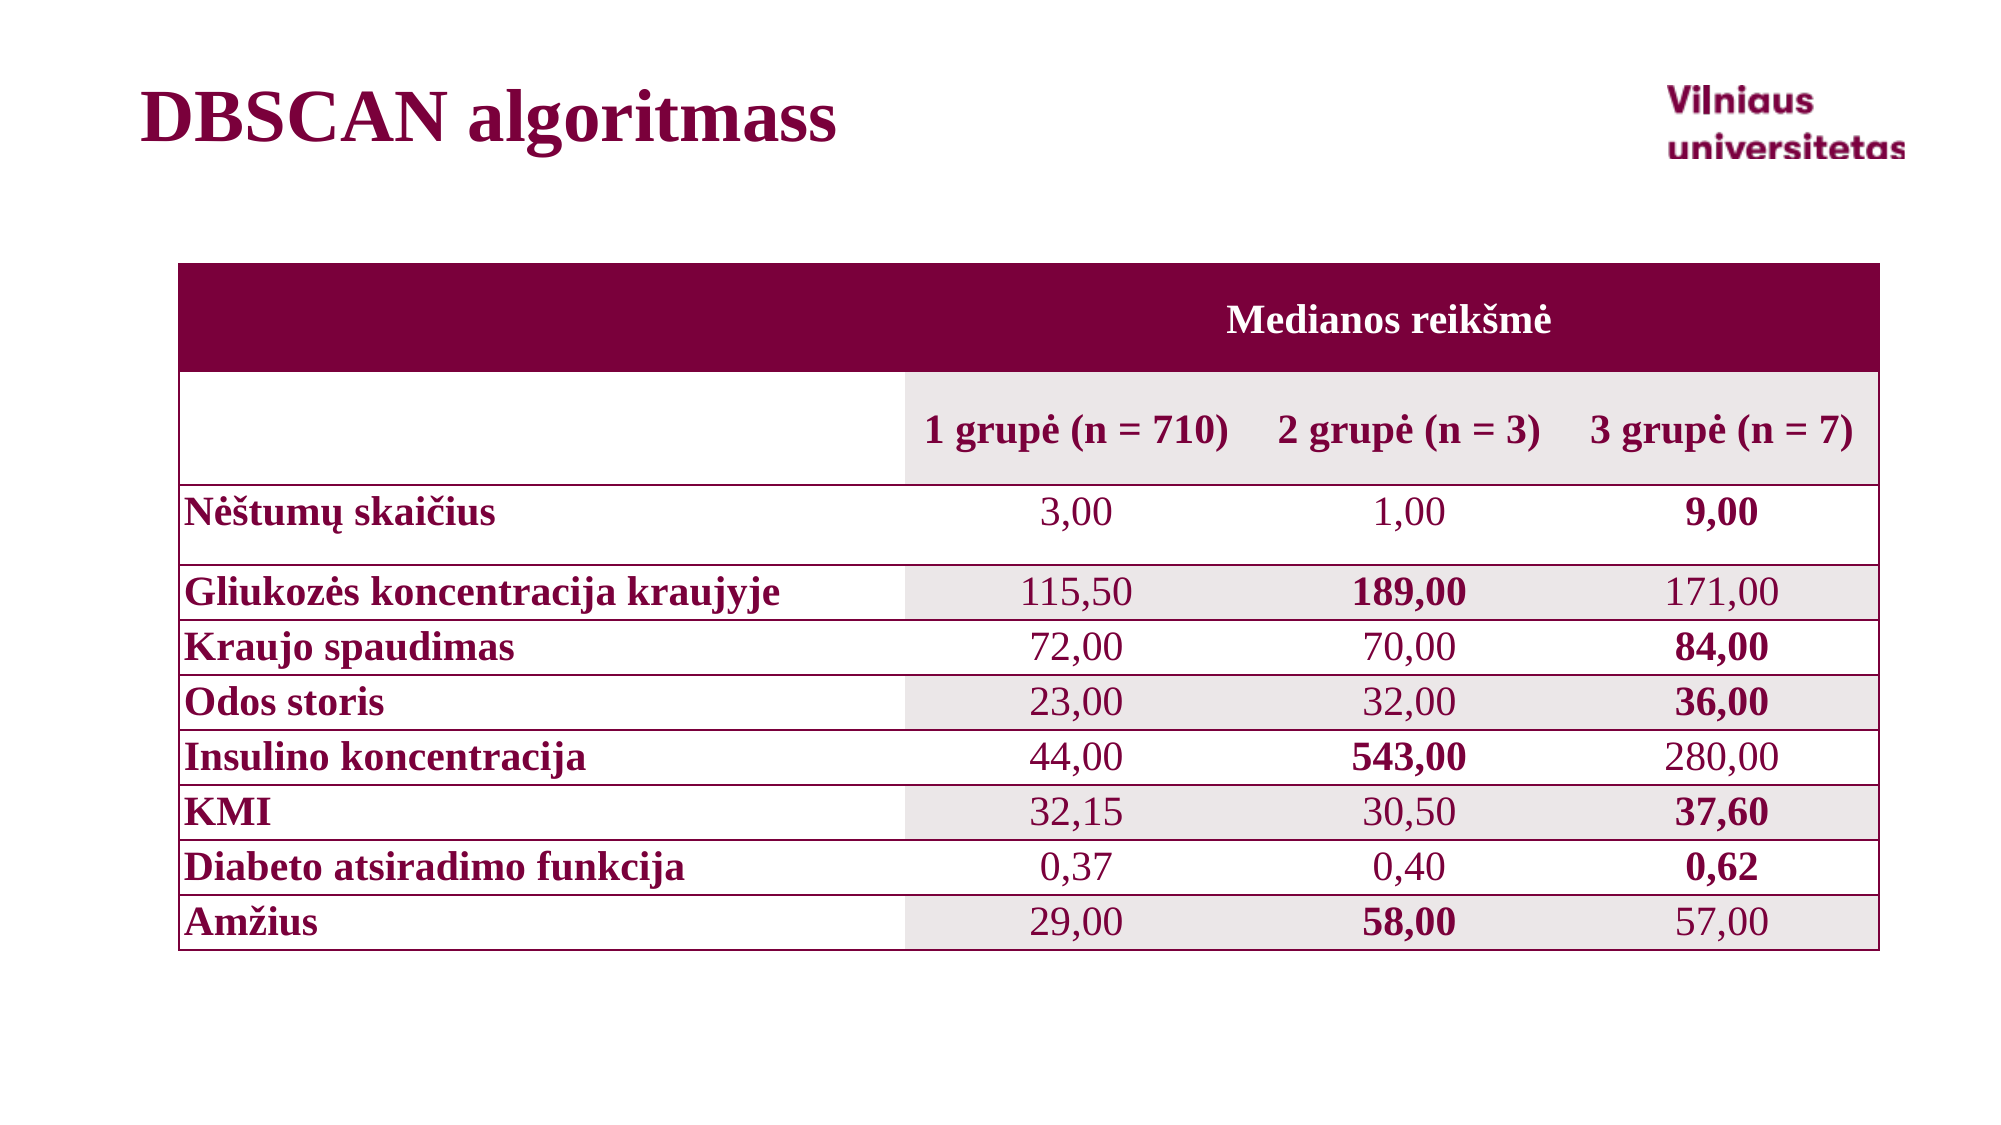

# DBSCAN algoritmass

|  | Medianos reikšmė |  |  |
| --- | --- | --- | --- |
|  | 1 grupė (n = 710) | 2 grupė (n = 3) | 3 grupė (n = 7) |
| Nėštumų skaičius | 3,00 | 1,00 | 9,00 |
| Gliukozės koncentracija kraujyje | 115,50 | 189,00 | 171,00 |
| Kraujo spaudimas | 72,00 | 70,00 | 84,00 |
| Odos storis | 23,00 | 32,00 | 36,00 |
| Insulino koncentracija | 44,00 | 543,00 | 280,00 |
| KMI | 32,15 | 30,50 | 37,60 |
| Diabeto atsiradimo funkcija | 0,37 | 0,40 | 0,62 |
| Amžius | 29,00 | 58,00 | 57,00 |